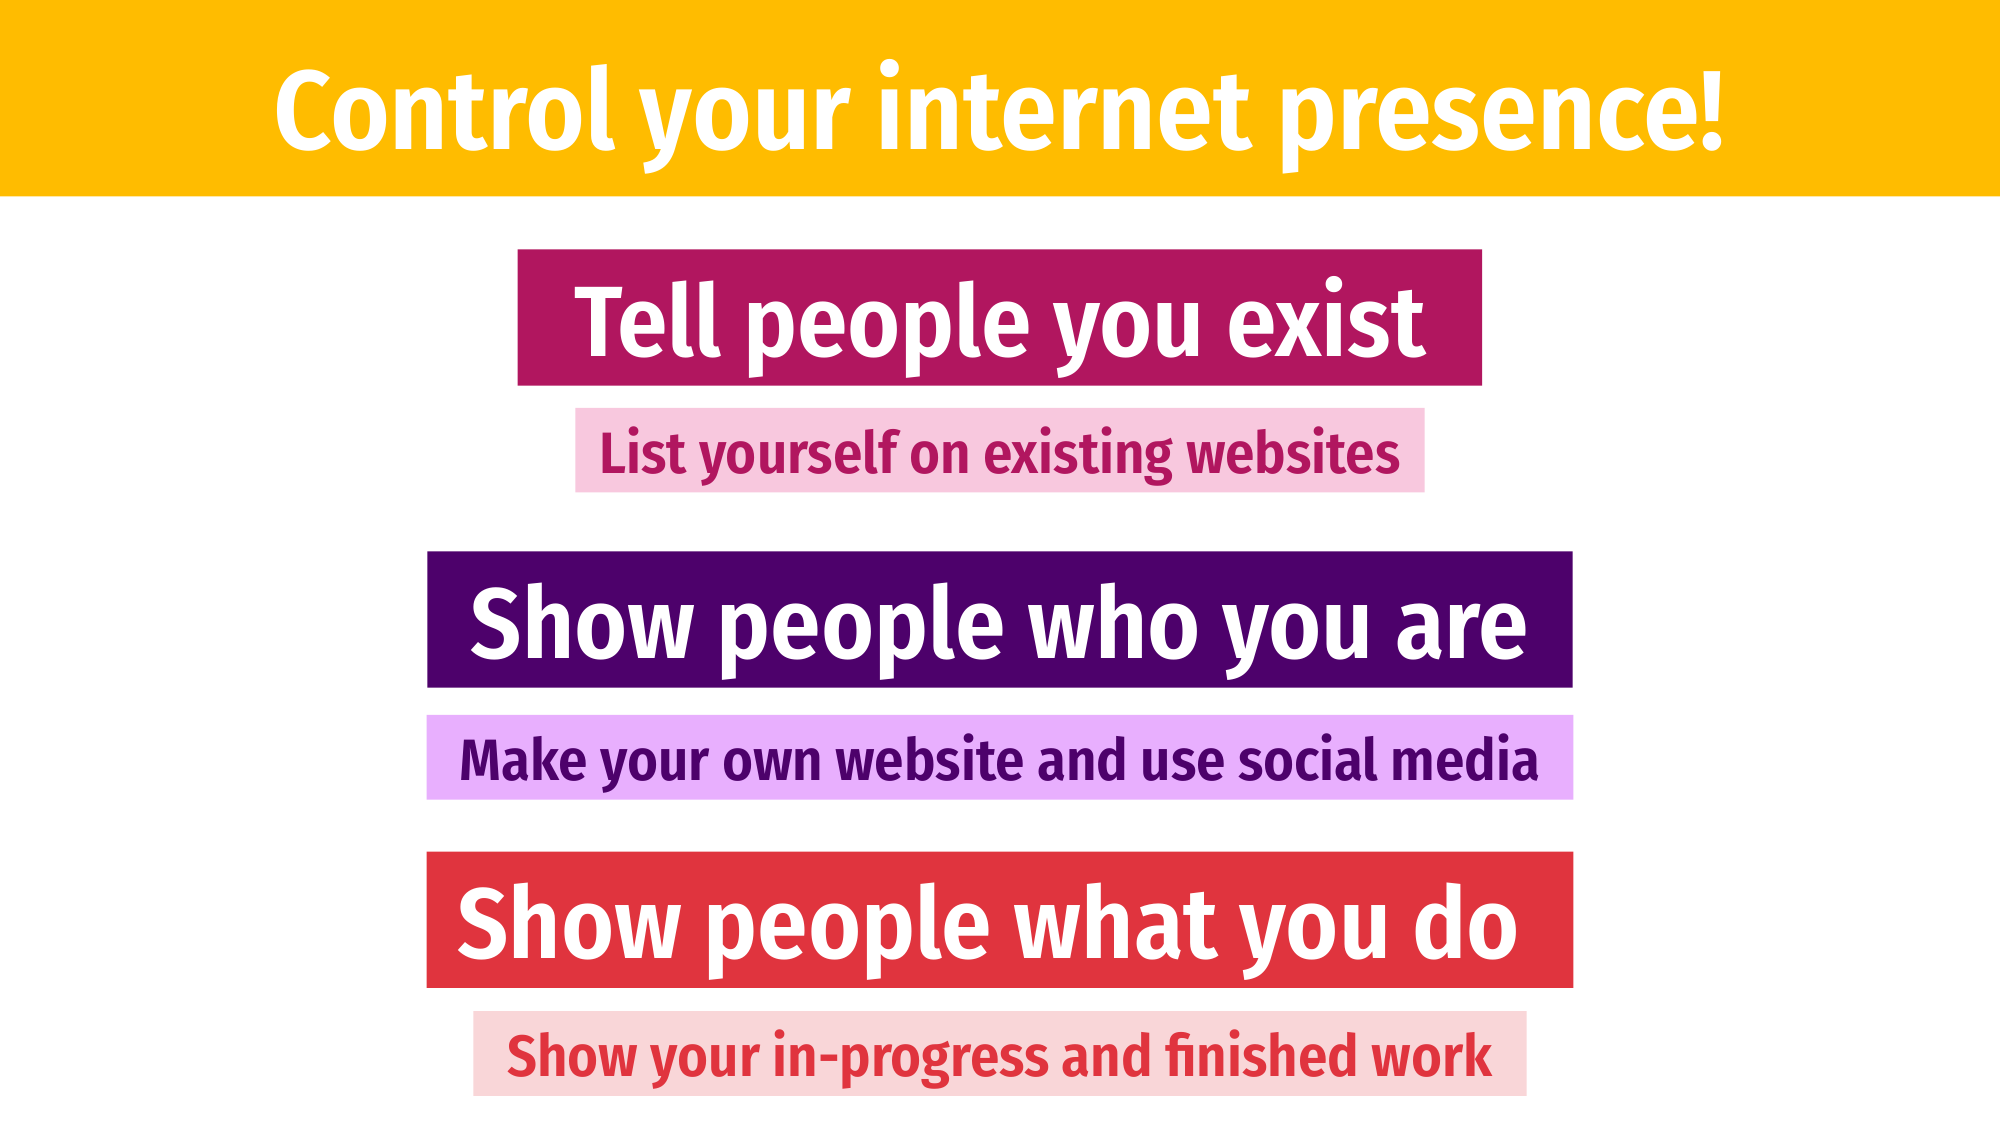

Control your internet presence!
#
Tell people you exist
List yourself on existing websites
Show people who you are
Make your own website and use social media
Show people what you do
Show your in-progress and finished work